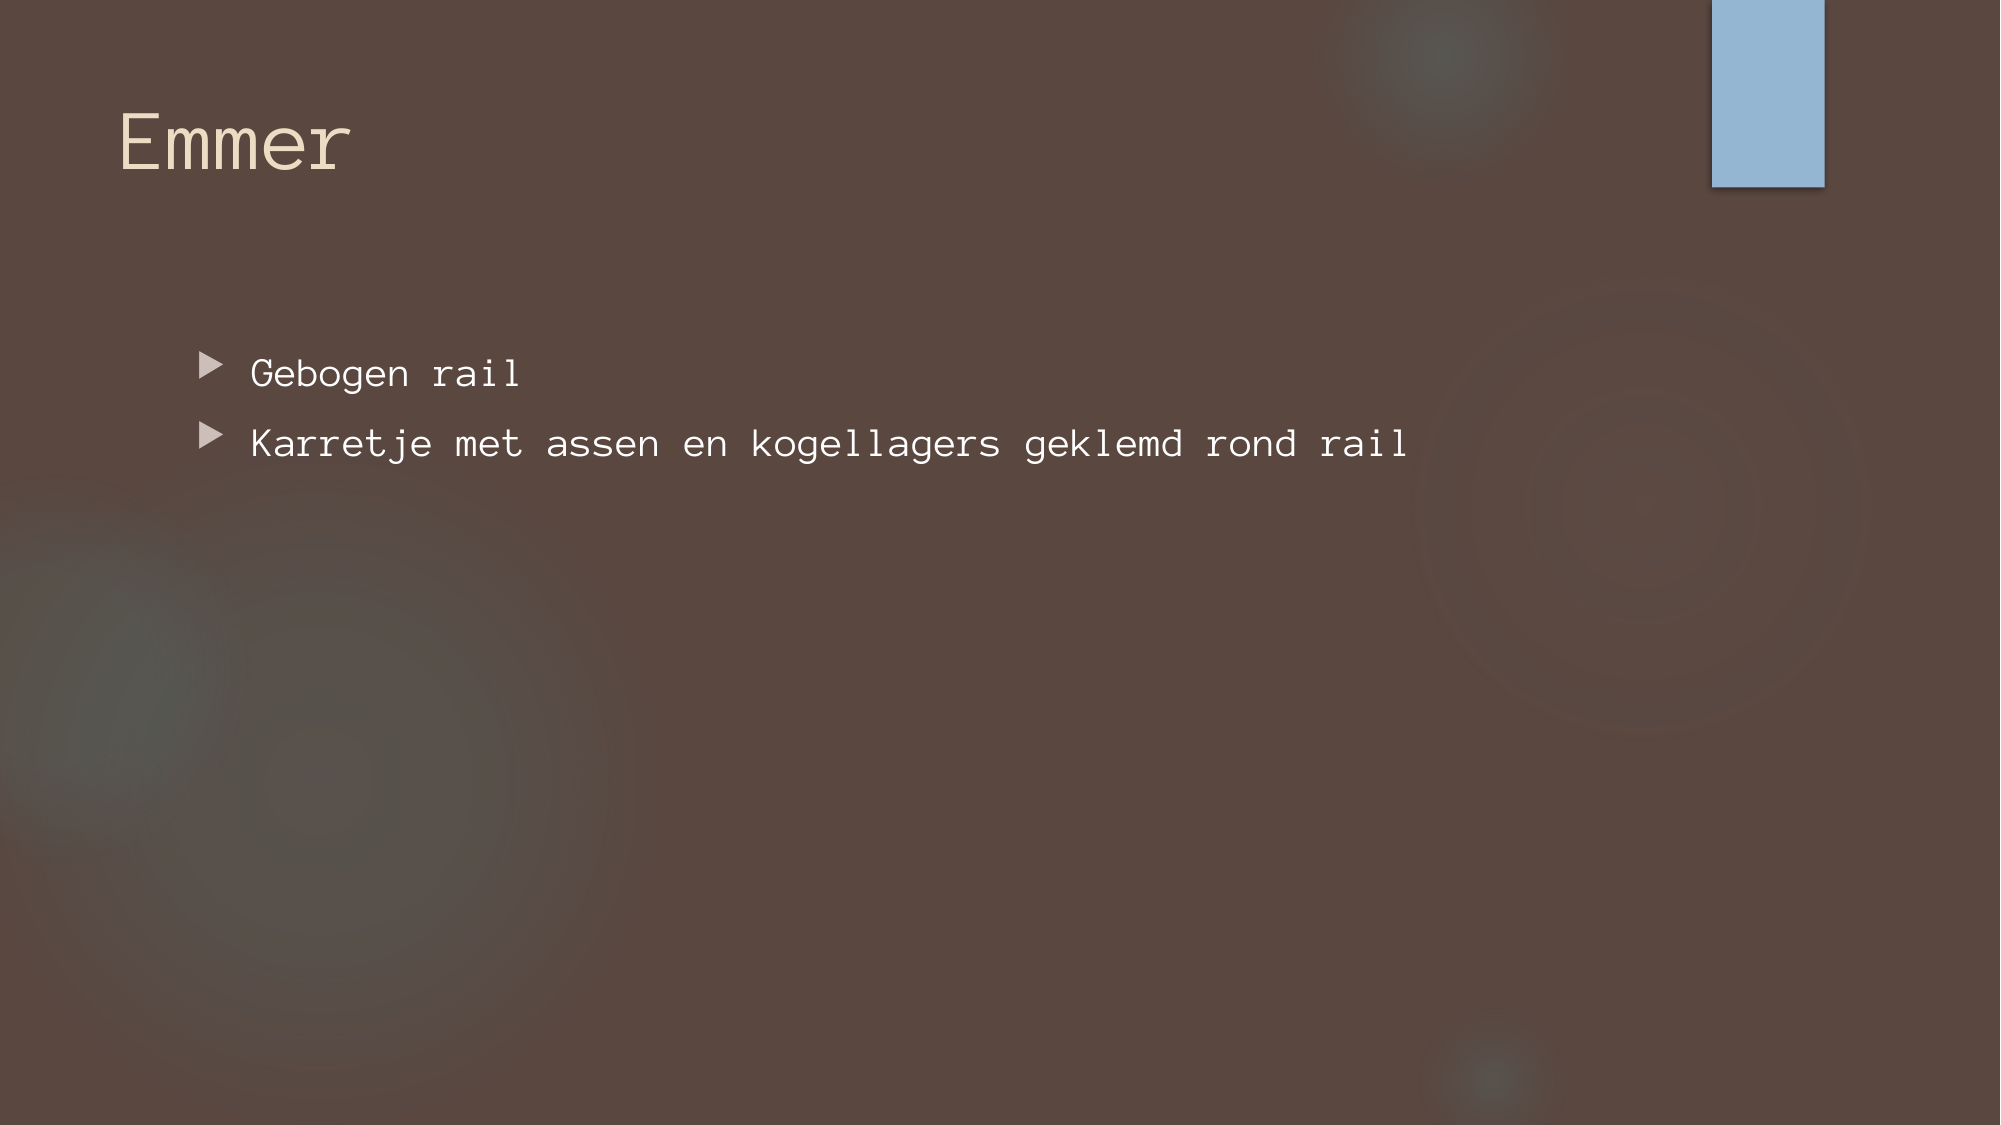

# Emmer
Gebogen rail
Karretje met assen en kogellagers geklemd rond rail